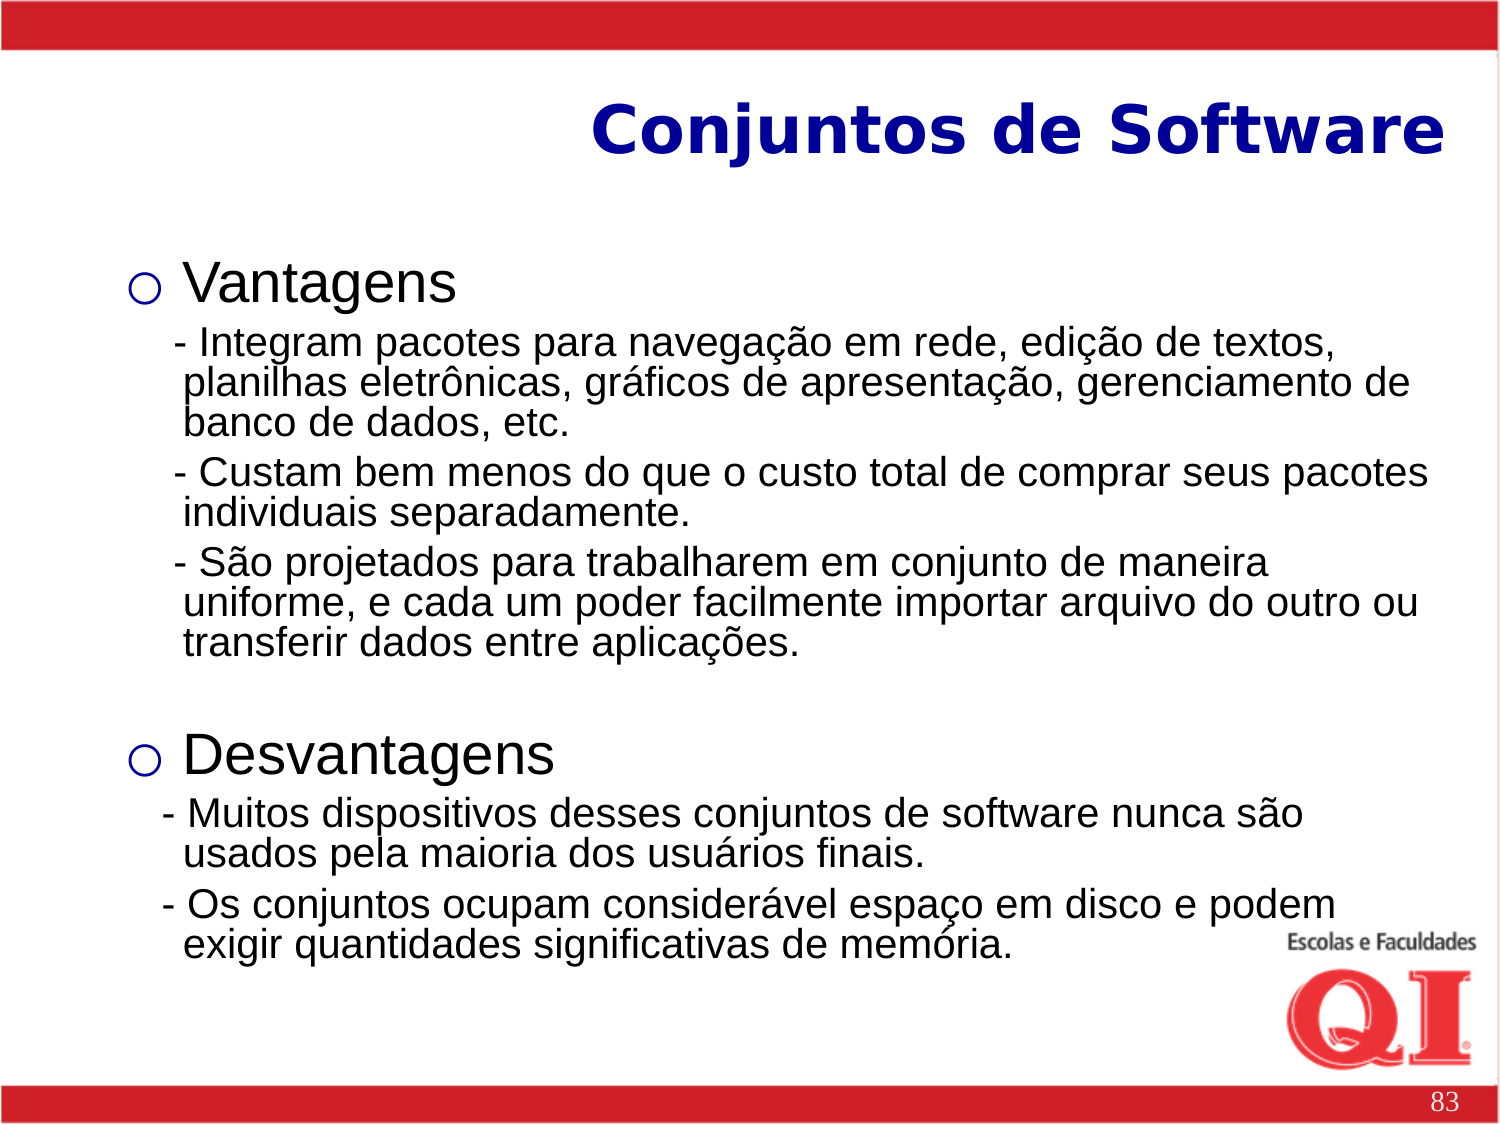

Conjuntos de Software
Vantagens
    - Integram pacotes para navegação em rede, edição de textos, planilhas eletrônicas, gráficos de apresentação, gerenciamento de banco de dados, etc.
    - Custam bem menos do que o custo total de comprar seus pacotes individuais separadamente.
    - São projetados para trabalharem em conjunto de maneira uniforme, e cada um poder facilmente importar arquivo do outro ou transferir dados entre aplicações.

Desvantagens
   - Muitos dispositivos desses conjuntos de software nunca são usados pela maioria dos usuários finais.
   - Os conjuntos ocupam considerável espaço em disco e podem exigir quantidades significativas de memória.
83